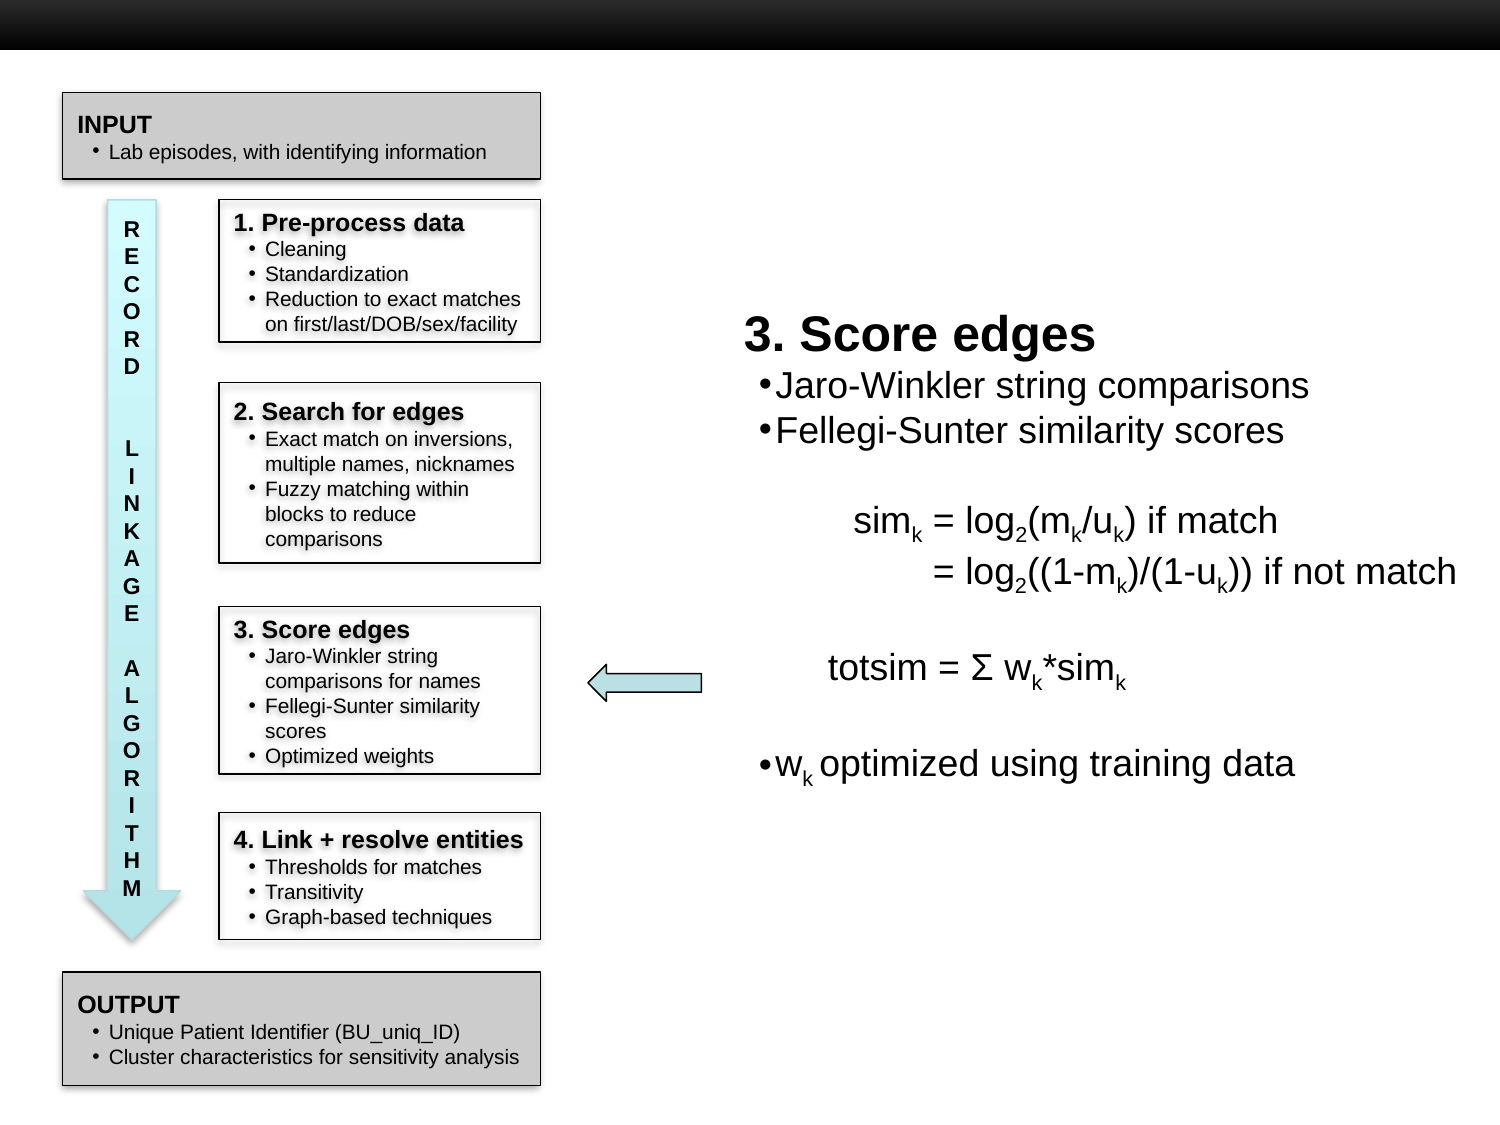

INPUT
Lab episodes, with identifying information
RECORD

L INKAGE
  ALGORI THM
1. Pre-process data
Cleaning
Standardization
Reduction to exact matches on first/last/DOB/sex/facility
3. Score edges
Jaro-Winkler string comparisons
Fellegi-Sunter similarity scores

         simk = log2(mk/uk) if match
                  = log2((1-mk)/(1-uk)) if not match

        totsim = Σ wk*simk

wk optimized using training data
2. Search for edges
Exact match on inversions, multiple names, nicknames
Fuzzy matching within blocks to reduce comparisons
3. Score edges
Jaro-Winkler string comparisons for names
Fellegi-Sunter similarity scores
Optimized weights

4. Link + resolve entities
Thresholds for matches
Transitivity
Graph-based techniques
OUTPUT
Unique Patient Identifier (BU_uniq_ID)
Cluster characteristics for sensitivity analysis